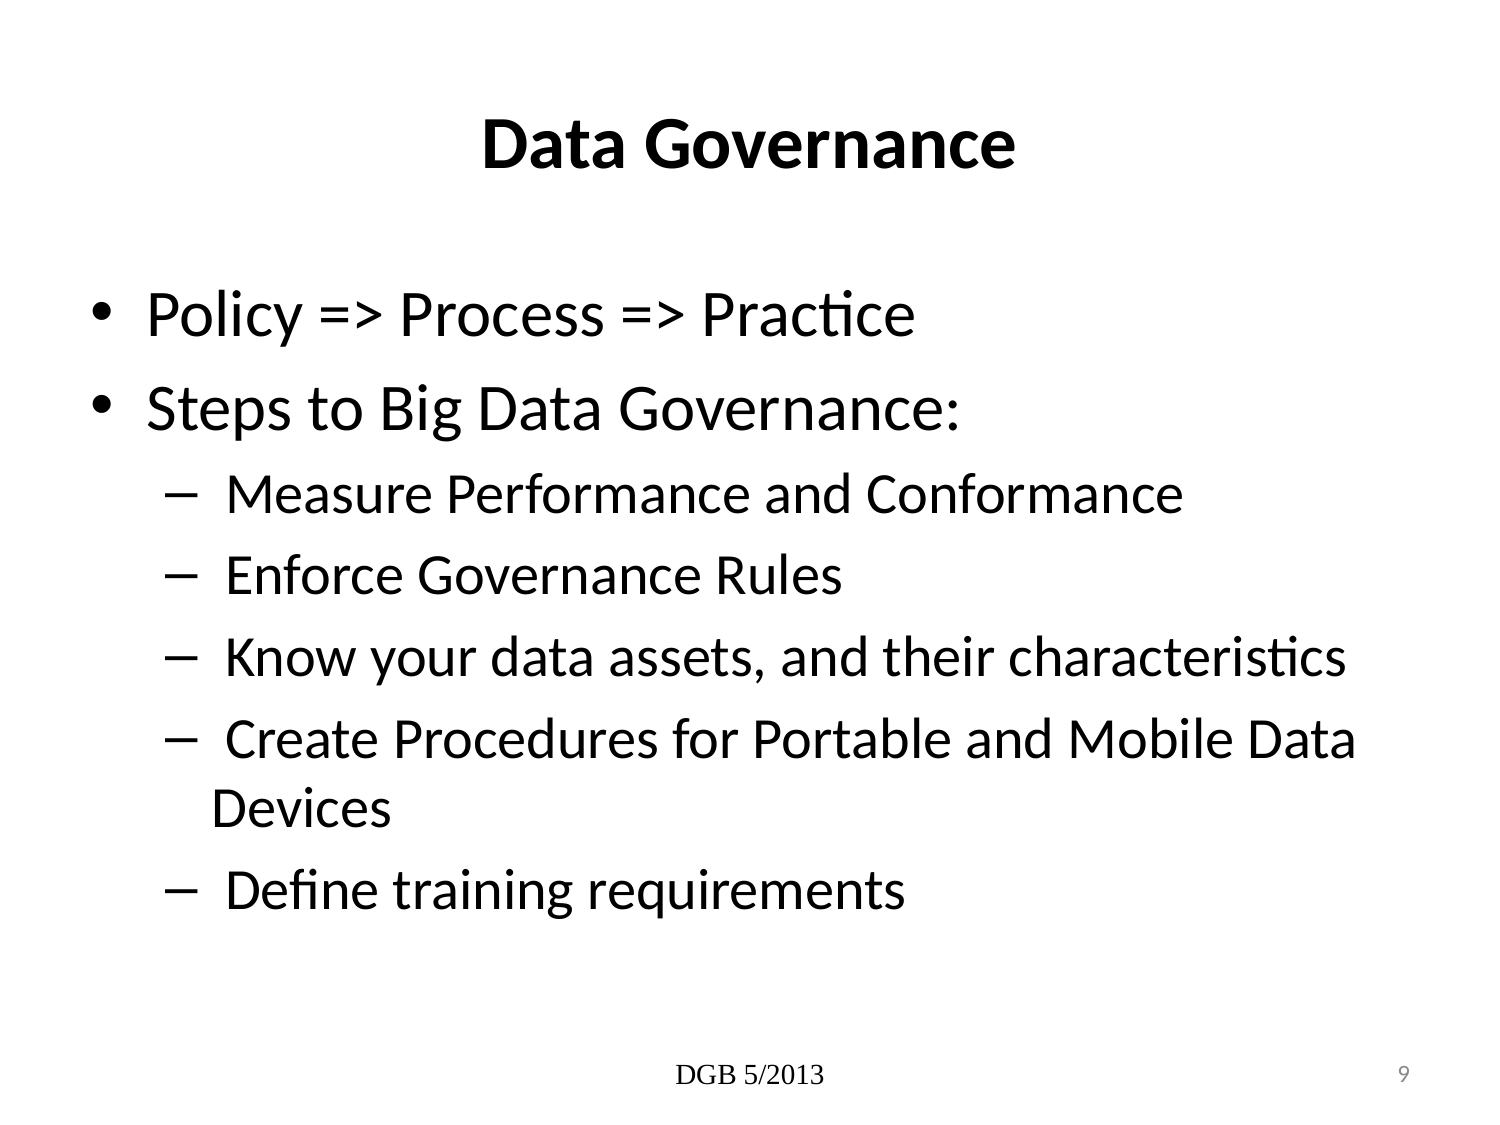

# Data Governance
Policy => Process => Practice
Steps to Big Data Governance:
 Measure Performance and Conformance
 Enforce Governance Rules
 Know your data assets, and their characteristics
 Create Procedures for Portable and Mobile Data Devices
 Define training requirements
DGB 5/2013
9